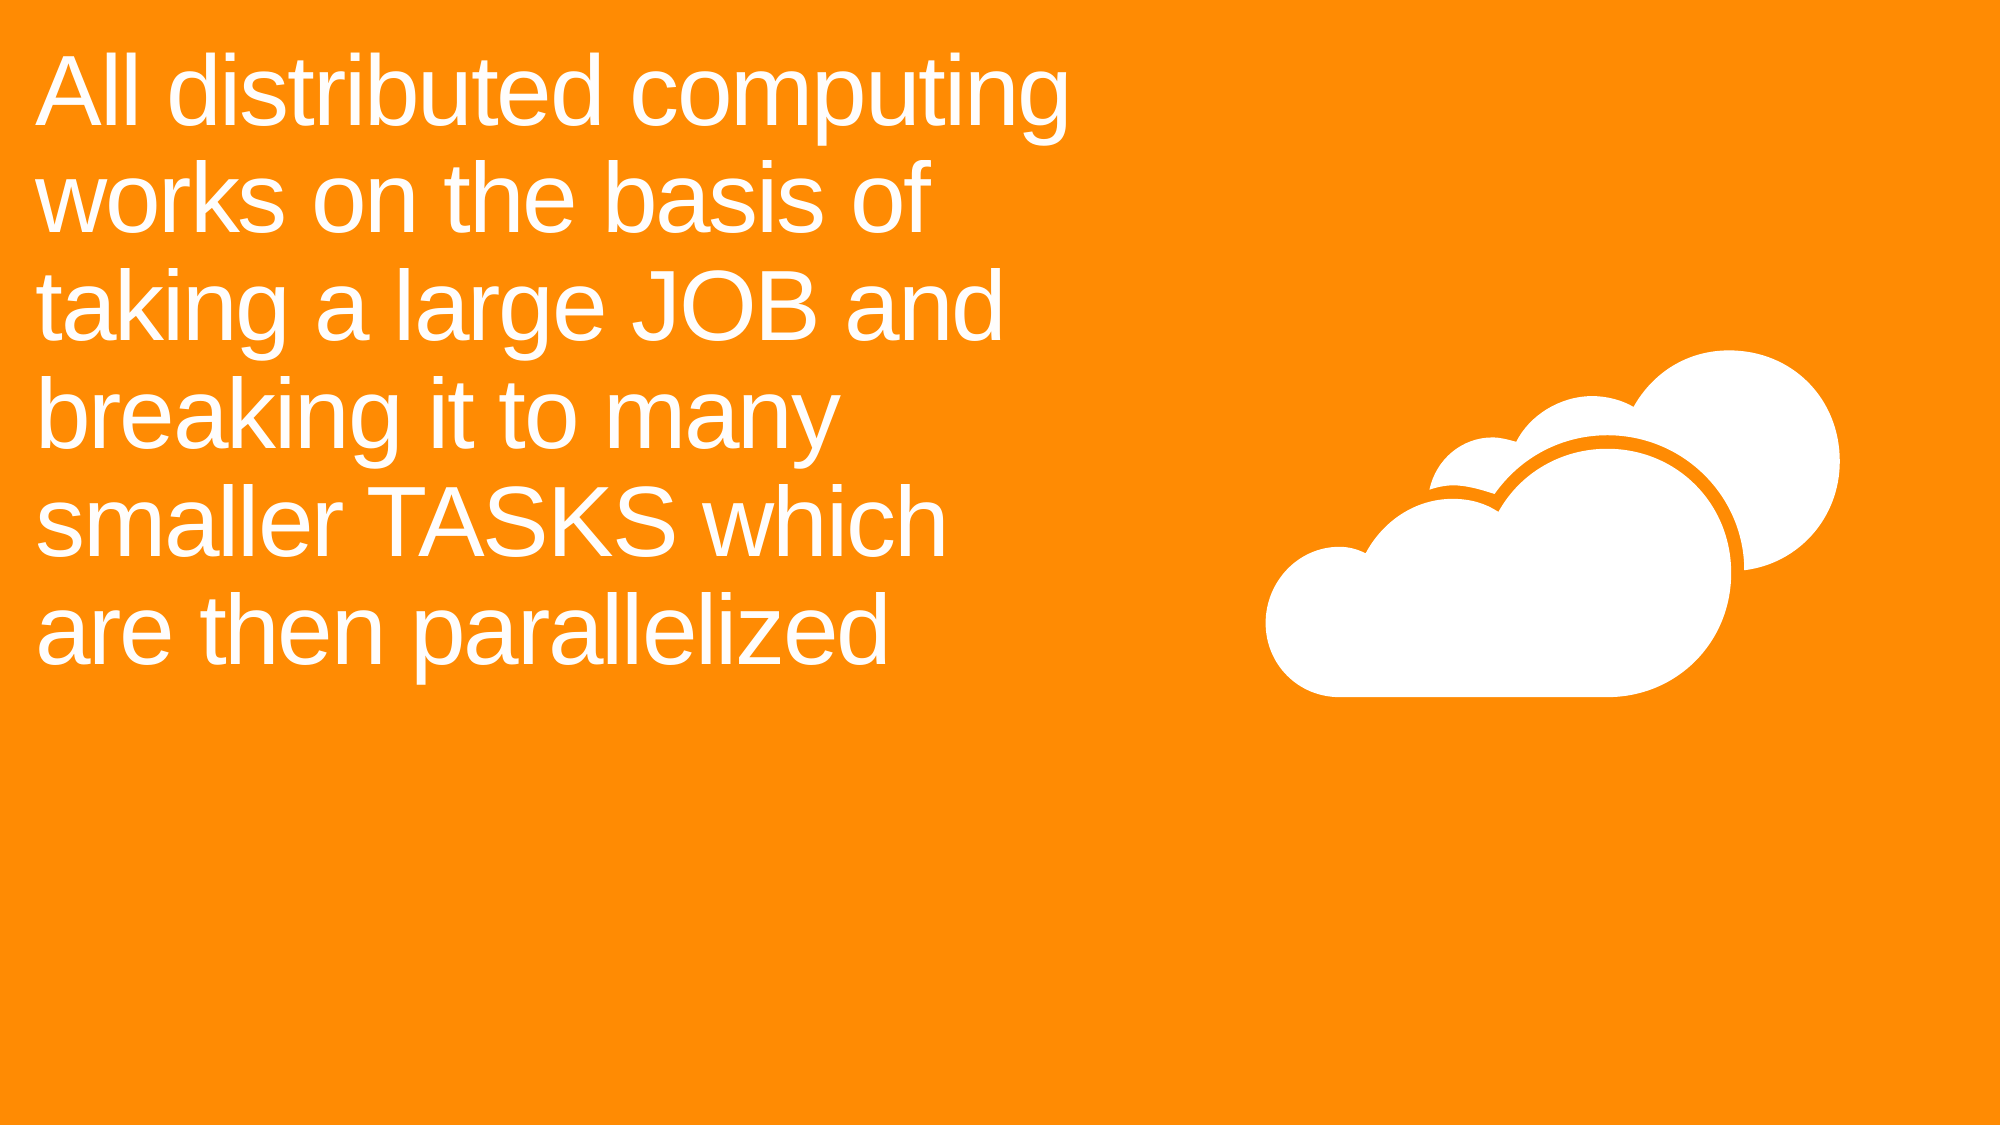

# All distributed computing works on the basis of taking a large JOB and breaking it to many smaller TASKS which are then parallelized